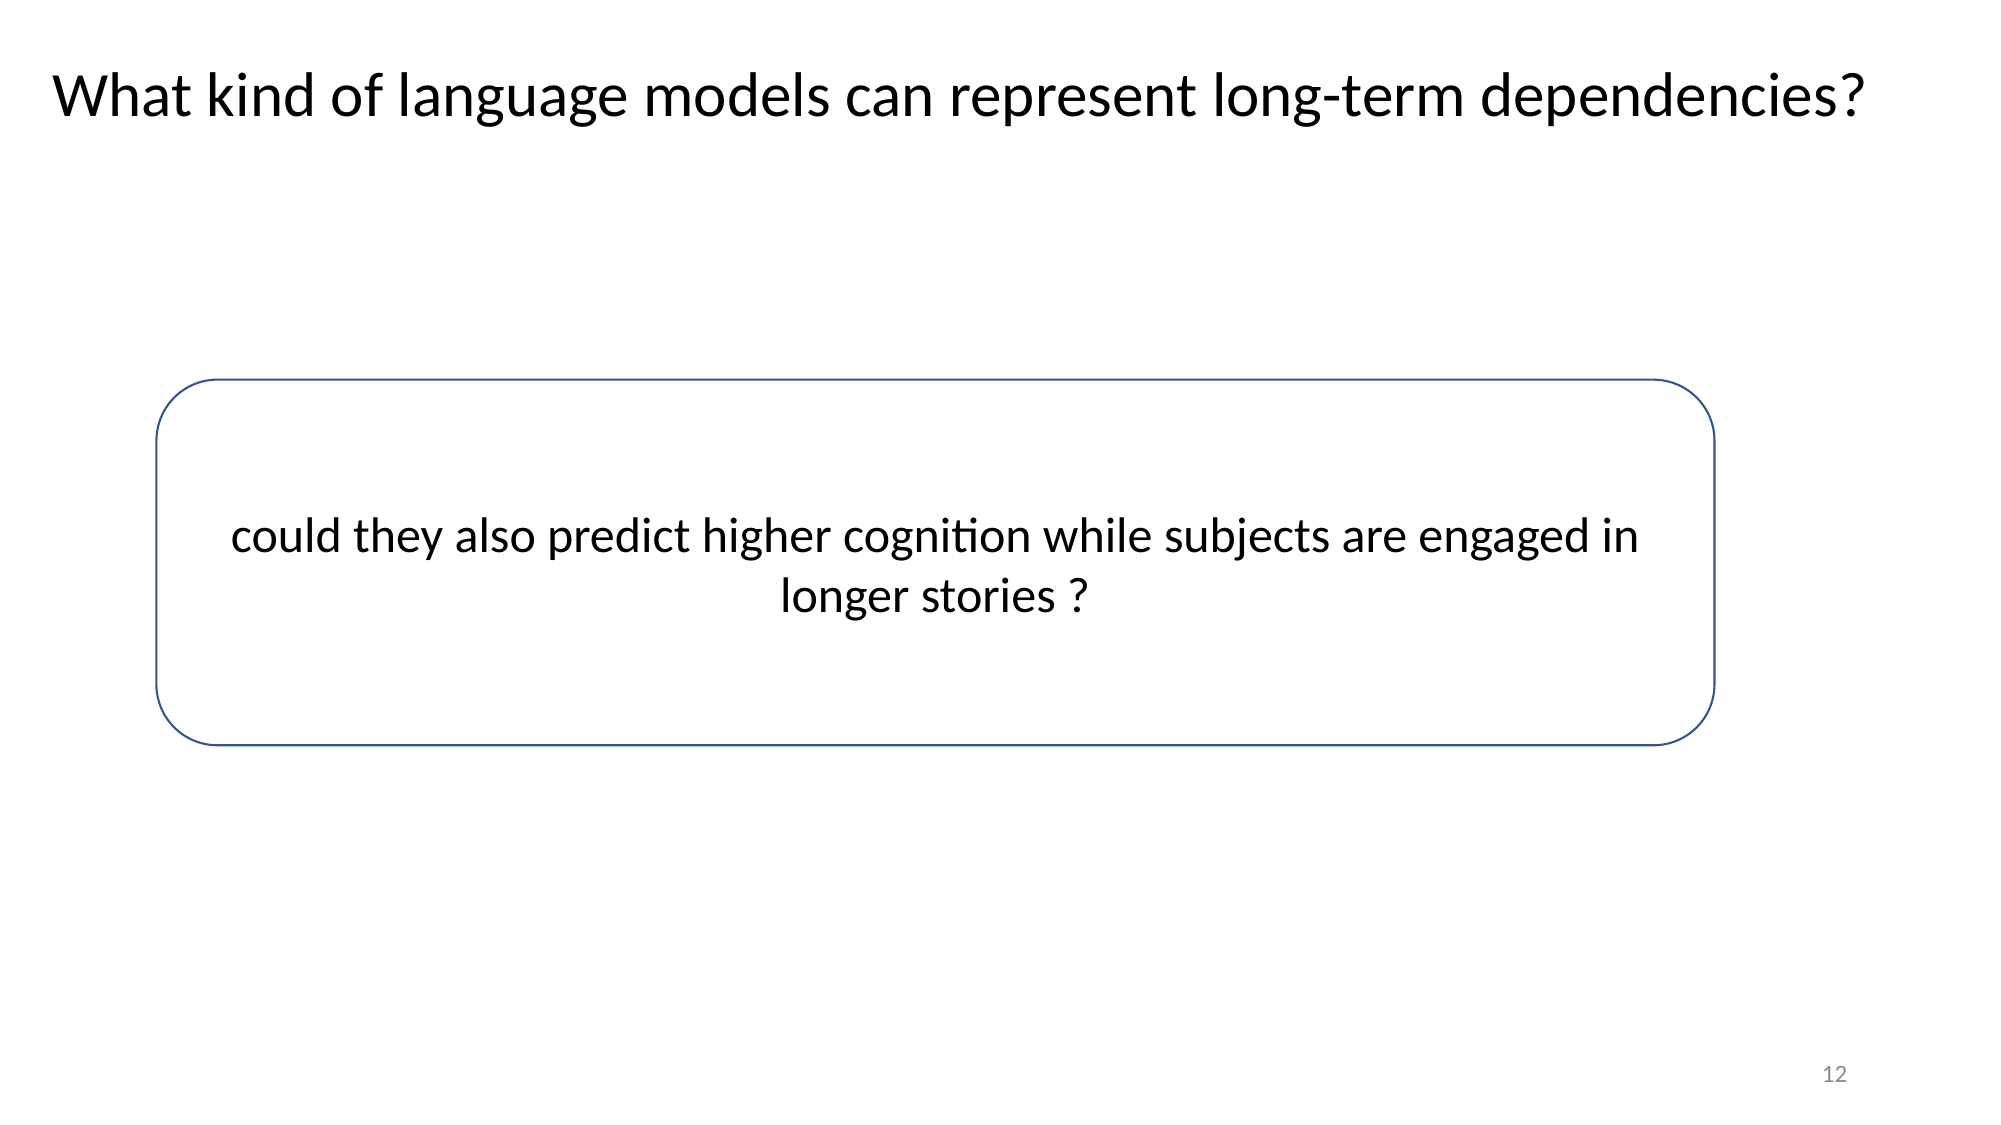

# What kind of language models can represent long-term dependencies?
could they also predict higher cognition while subjects are engaged in longer stories ?
12